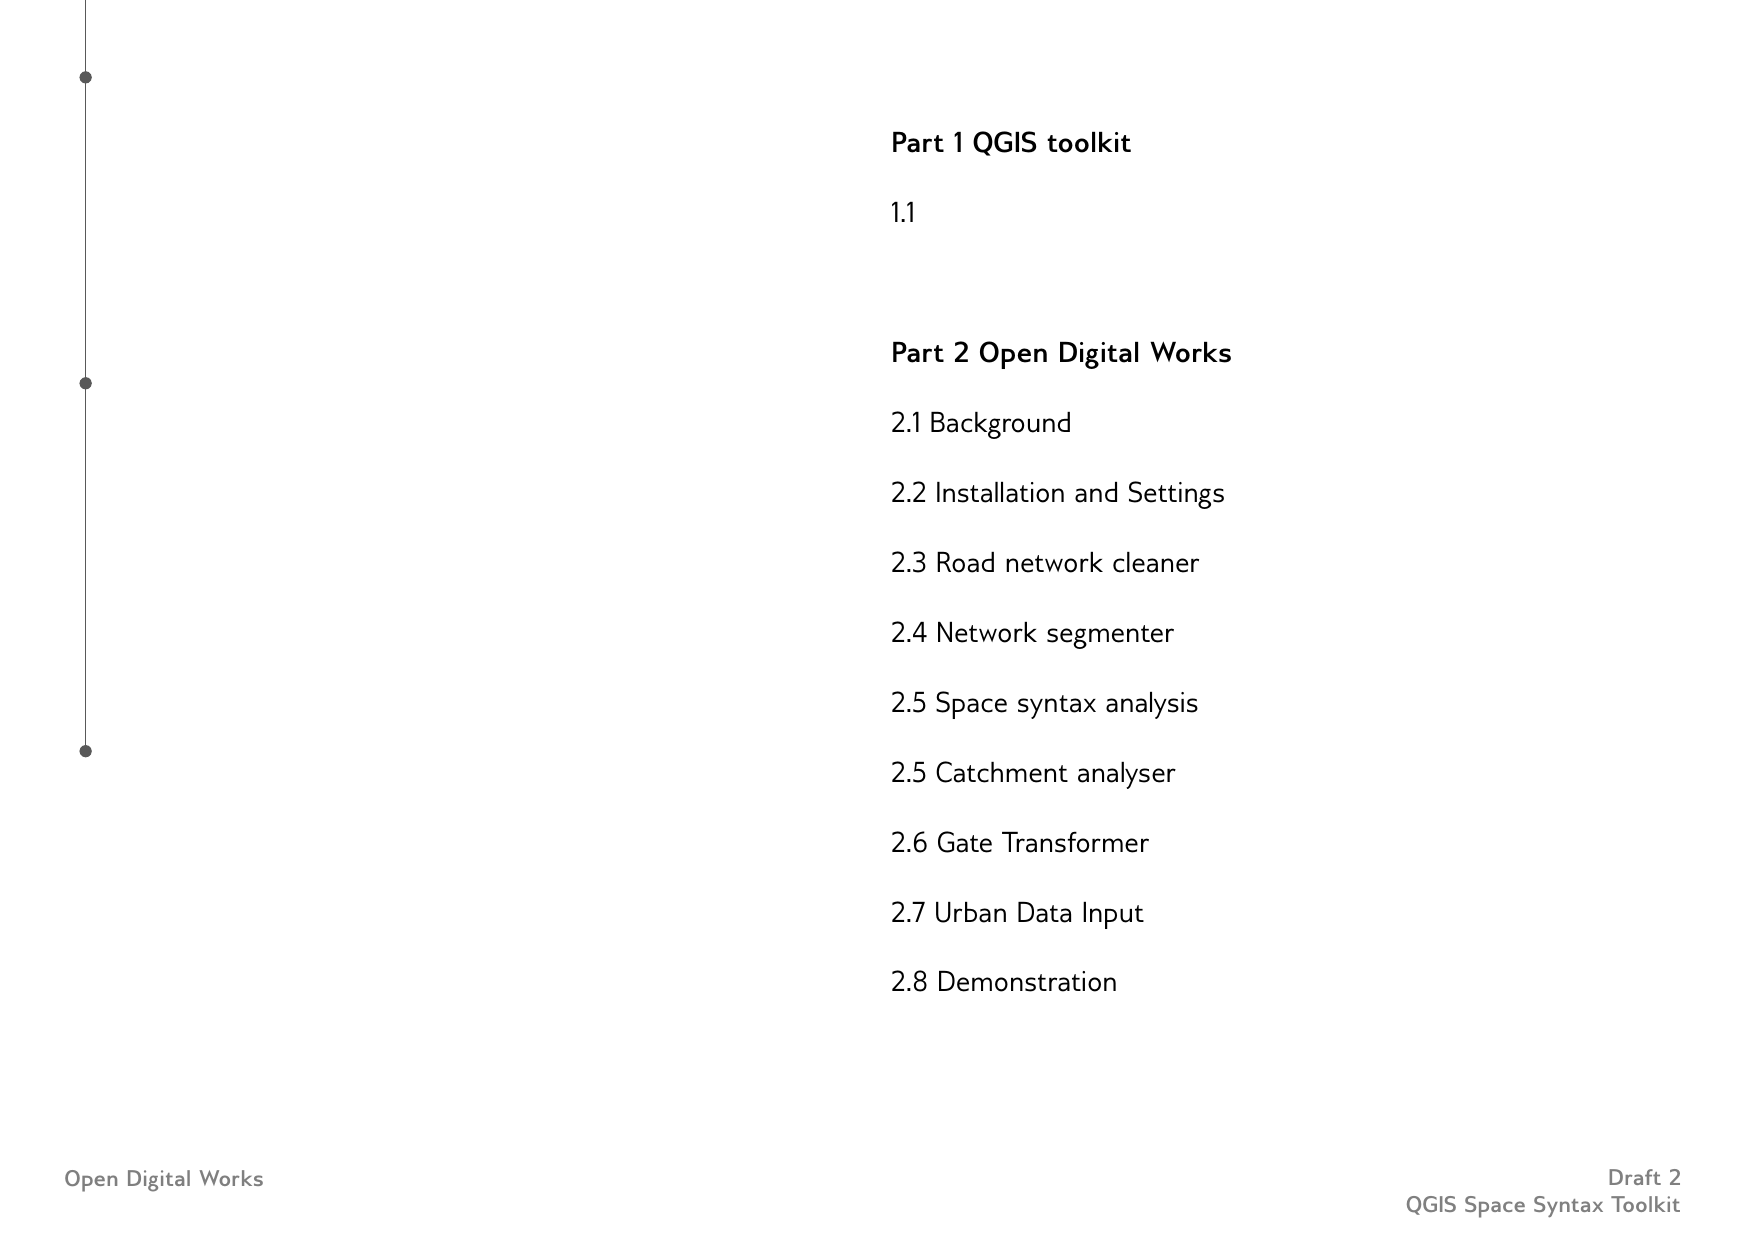

Part 1 QGIS toolkit

1.1

Part 2 Open Digital Works

2.1 Background

2.2 Installation and Settings

2.3 Road network cleaner

2.4 Network segmenter

2.5 Space syntax analysis

2.5 Catchment analyser

2.6 Gate Transformer

2.7 Urban Data Input

2.8 Demonstration